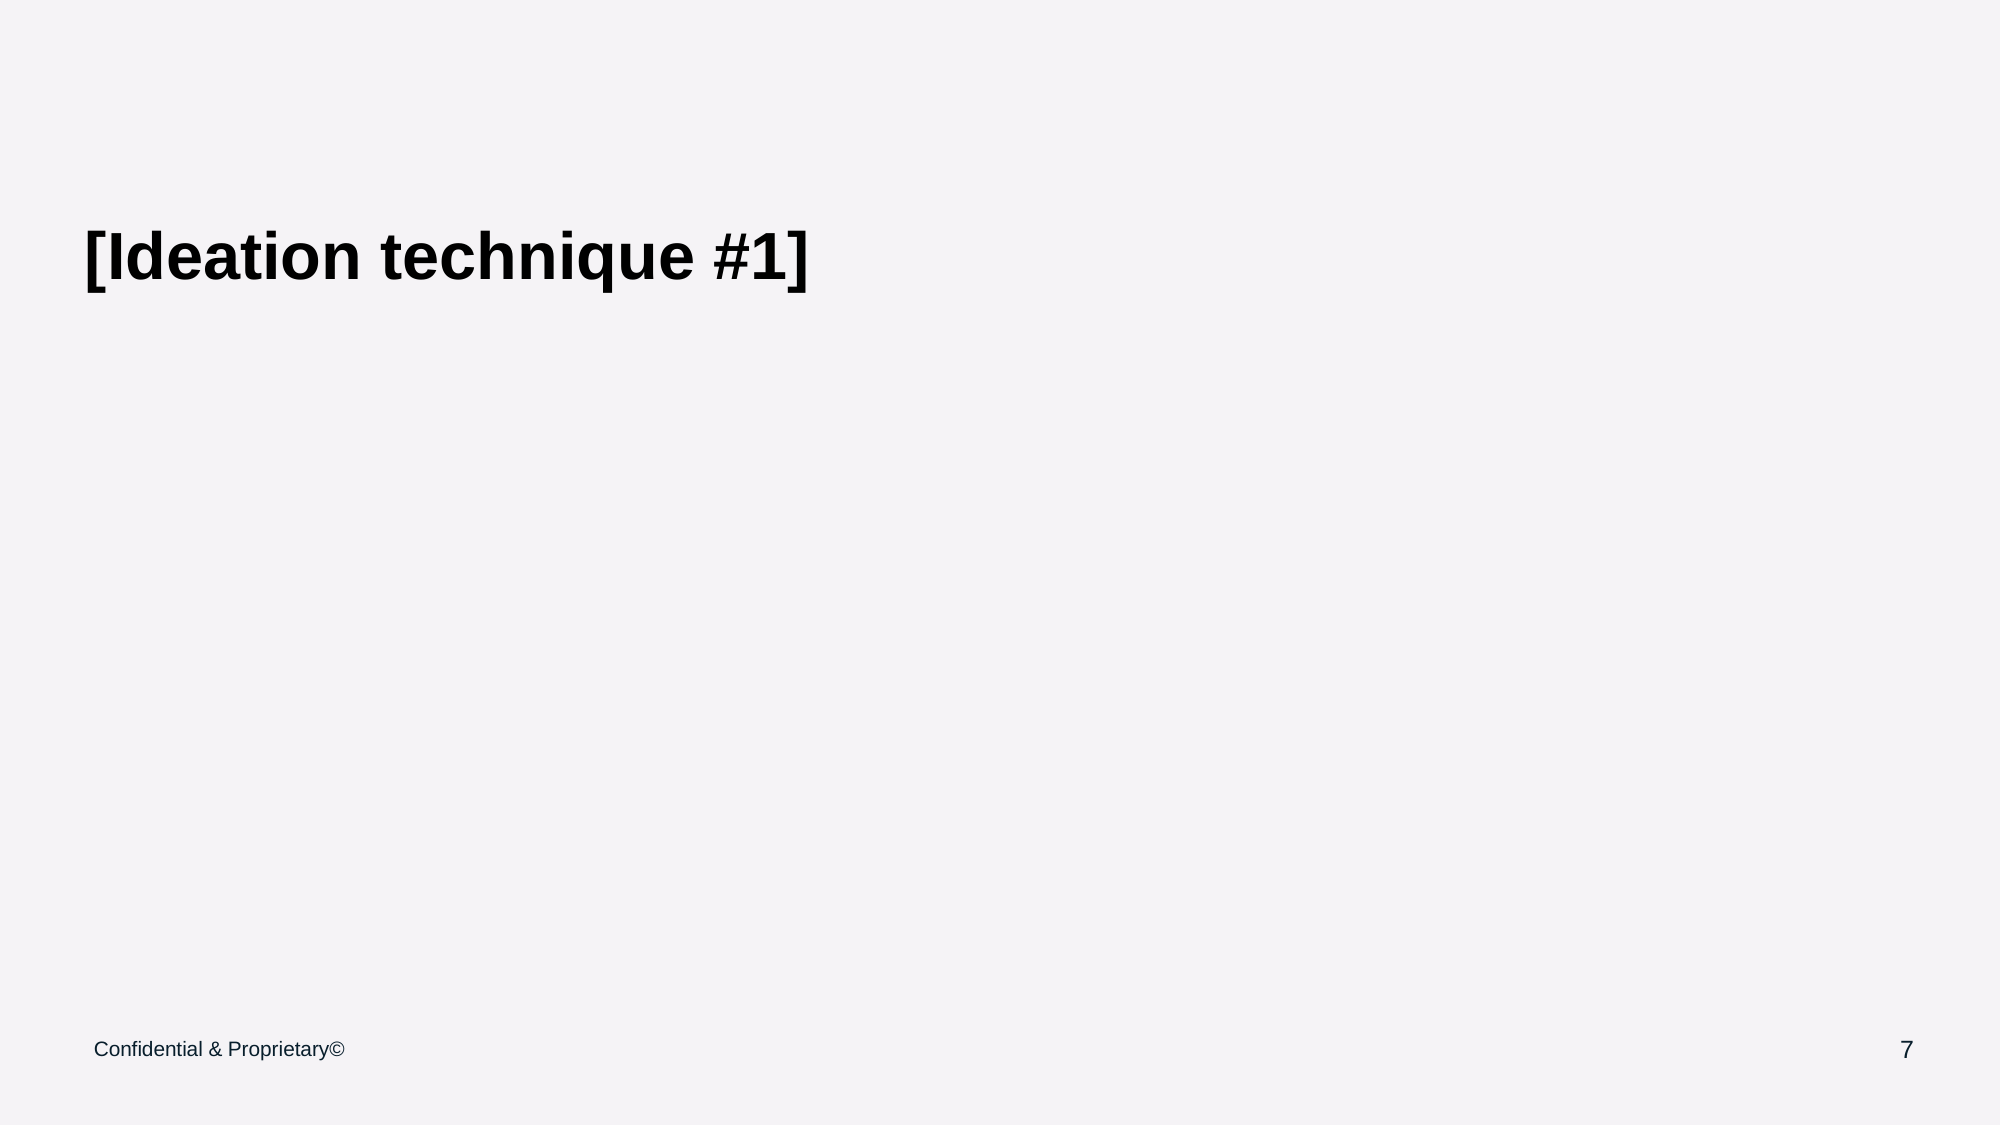

# [Ideation technique #1]

Confidential & Proprietary©
7